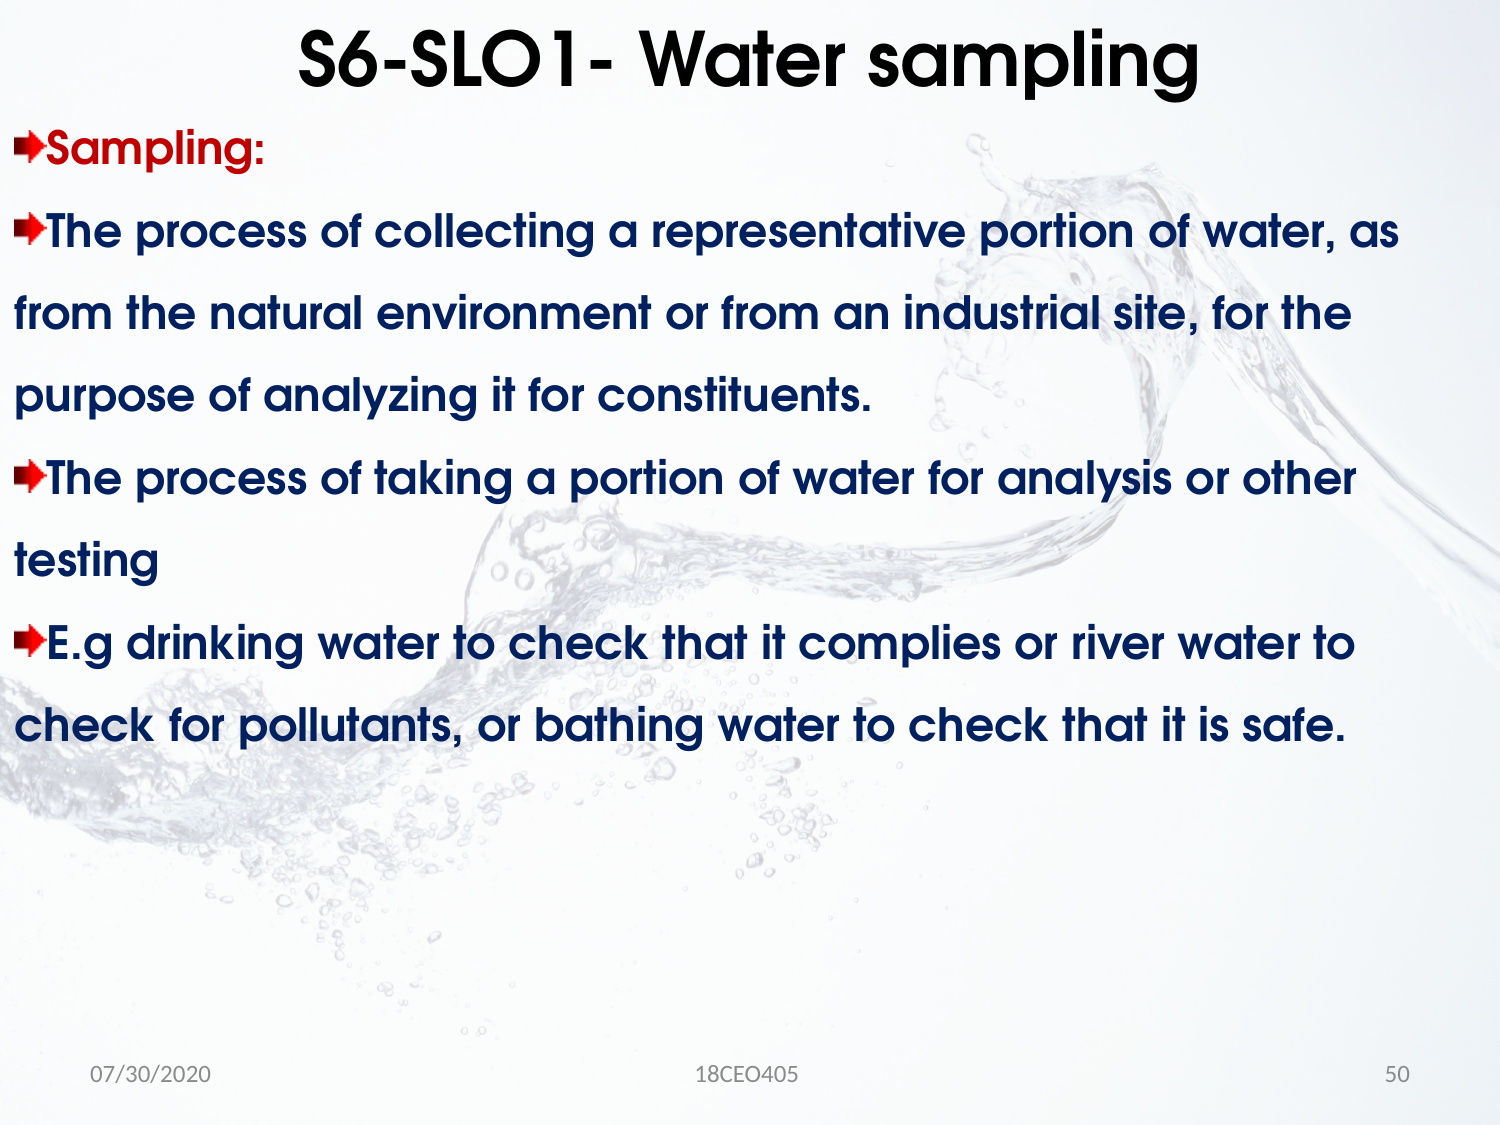

S6-SLO1- Water sampling
Sampling:
The process of collecting a representative portion of water, as from the natural environment or from an industrial site, for the purpose of analyzing it for constituents.
The process of taking a portion of water for analysis or other testing
E.g drinking water to check that it complies or river water to check for pollutants, or bathing water to check that it is safe.

07/30/2020
18CEO405
50